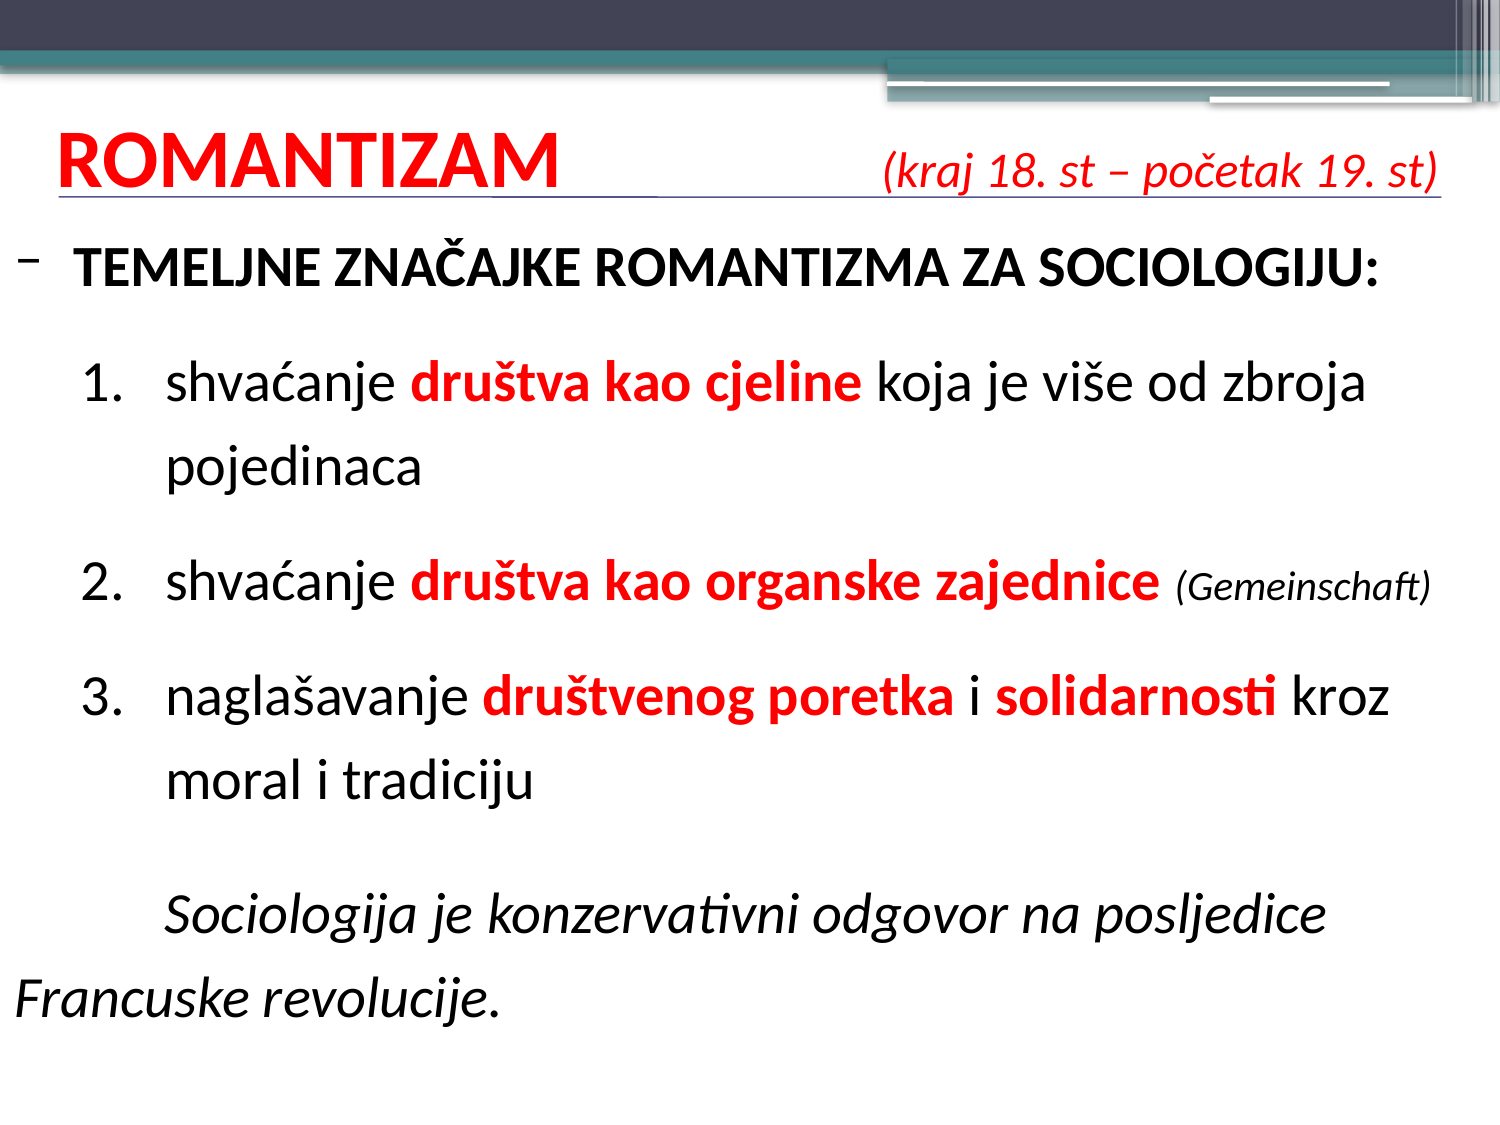

# ROMANTIZAM		    (kraj 18. st – početak 19. st)
TEMELJNE ZNAČAJKE ROMANTIZMA ZA SOCIOLOGIJU:
shvaćanje društva kao cjeline koja je više od zbroja pojedinaca
shvaćanje društva kao organske zajednice (Gemeinschaft)
naglašavanje društvenog poretka i solidarnosti kroz moral i tradiciju
	Sociologija je konzervativni odgovor na posljedice 	Francuske revolucije.